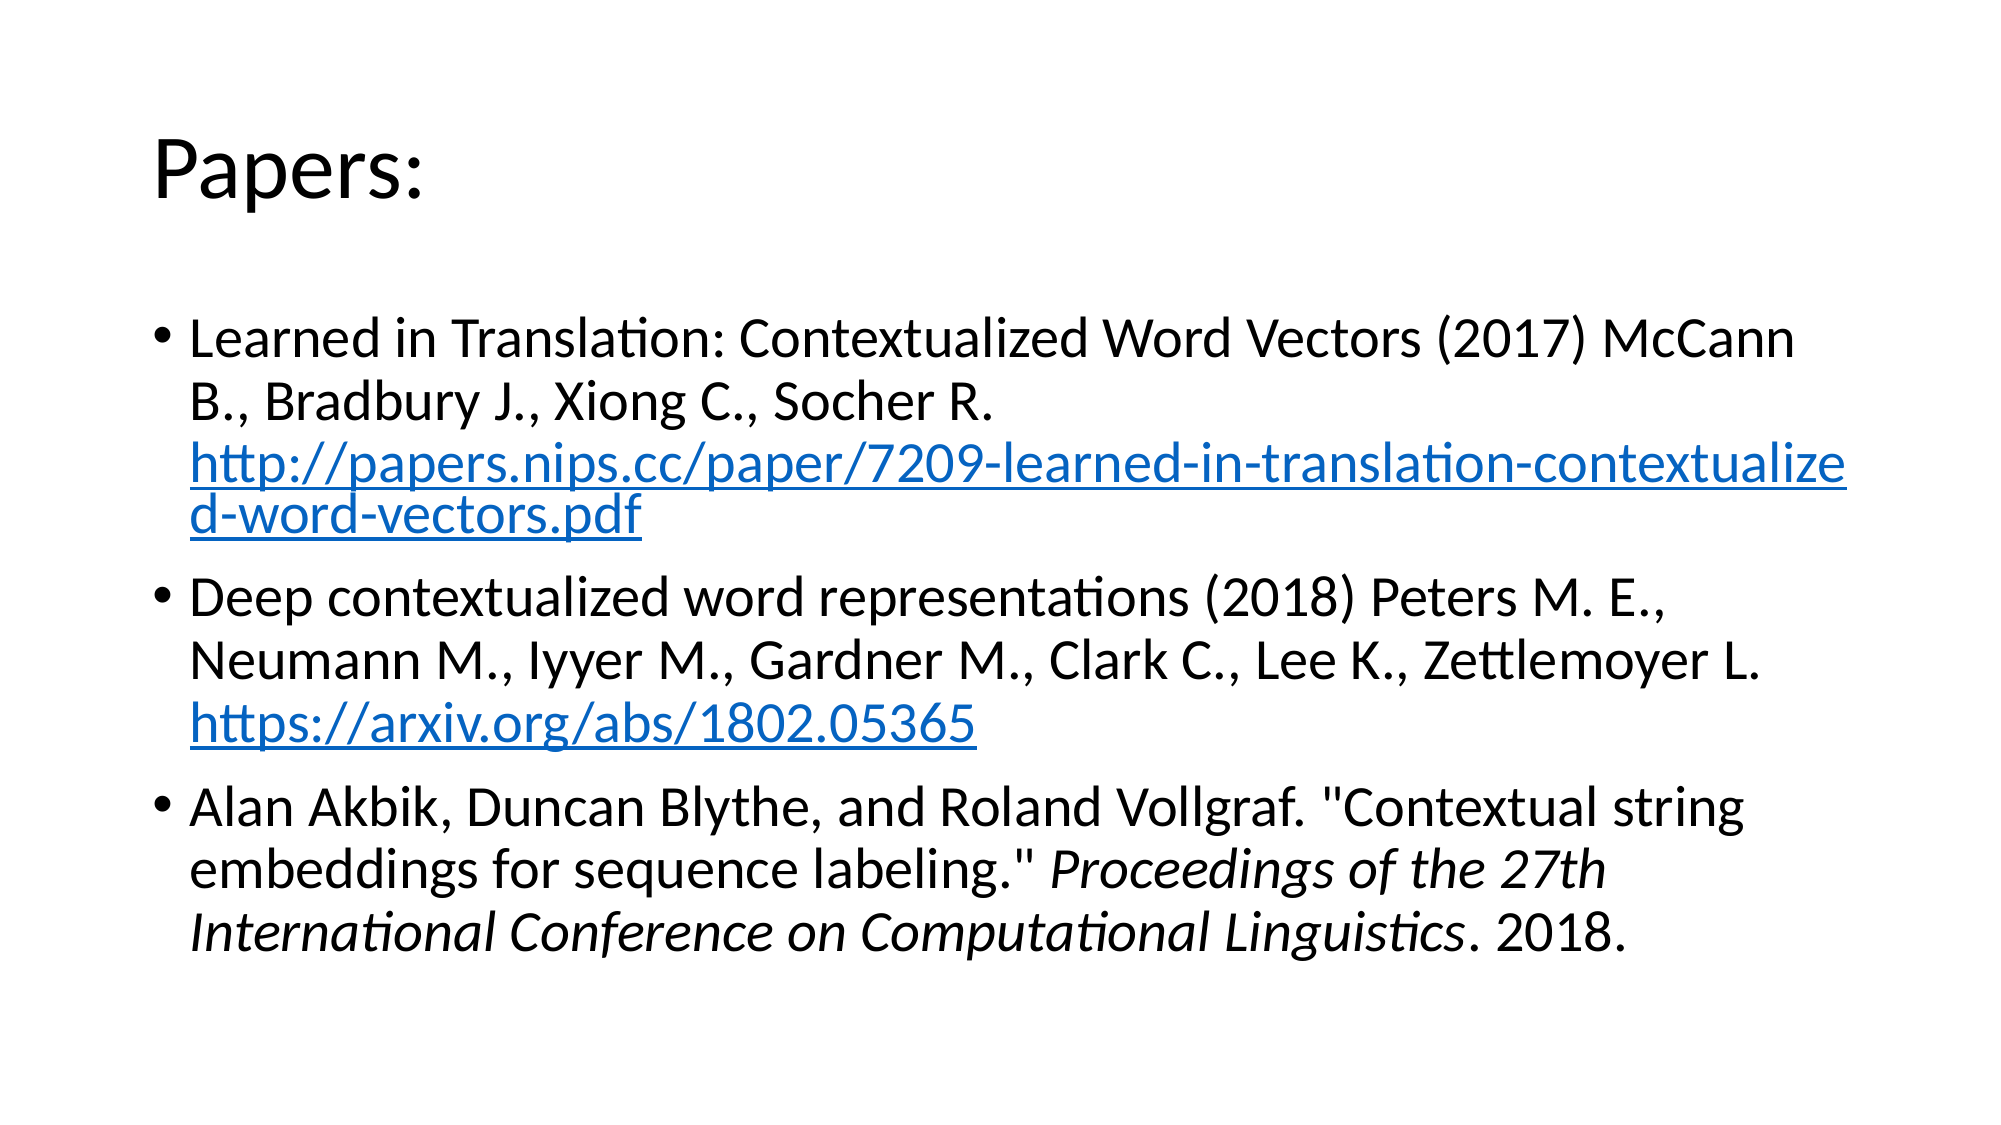

# Papers:
Learned in Translation: Contextualized Word Vectors (2017) McCann B., Bradbury J., Xiong C., Socher R. http://papers.nips.cc/paper/7209-learned-in-translation-contextualized-word-vectors.pdf
Deep contextualized word representations (2018) Peters M. E., Neumann M., Iyyer M., Gardner M., Clark C., Lee K., Zettlemoyer L. https://arxiv.org/abs/1802.05365
Alan Akbik, Duncan Blythe, and Roland Vollgraf. "Contextual string embeddings for sequence labeling." Proceedings of the 27th International Conference on Computational Linguistics. 2018.